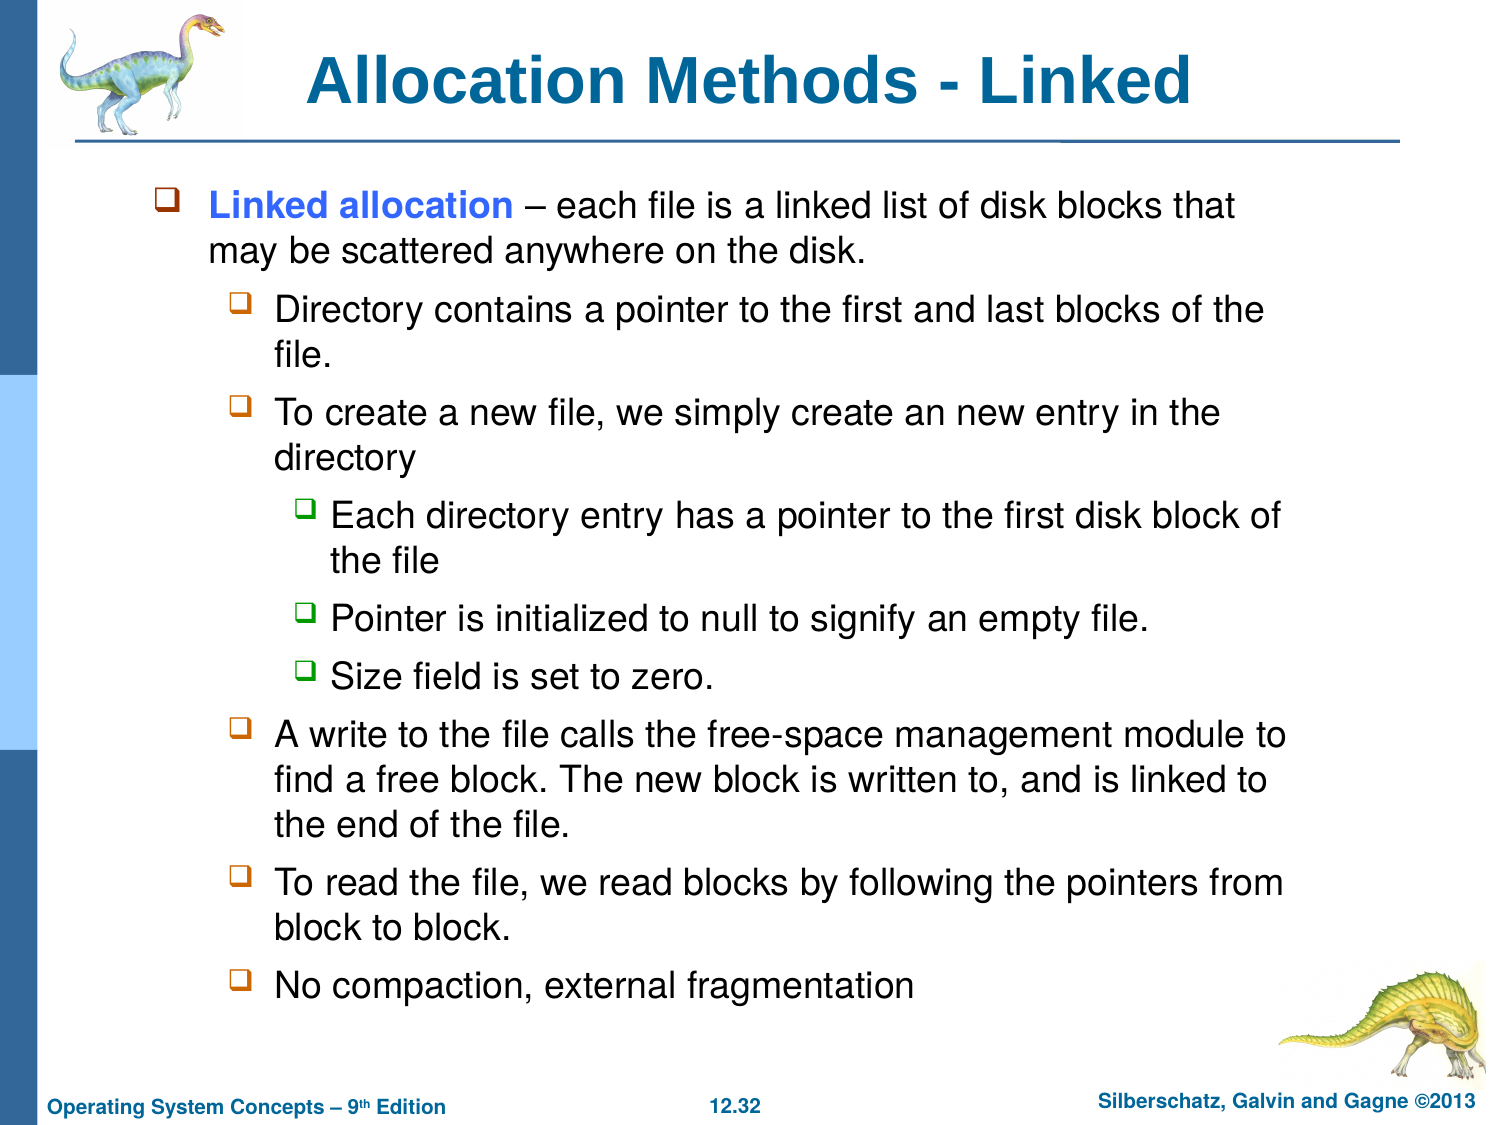

# Allocation Methods - Linked
Linked allocation – each file is a linked list of disk blocks that may be scattered anywhere on the disk.
Directory contains a pointer to the first and last blocks of the file.
To create a new file, we simply create an new entry in the directory
Each directory entry has a pointer to the first disk block of the file
Pointer is initialized to null to signify an empty file.
Size field is set to zero.
A write to the file calls the free-space management module to find a free block. The new block is written to, and is linked to the end of the file.
To read the file, we read blocks by following the pointers from block to block.
No compaction, external fragmentation